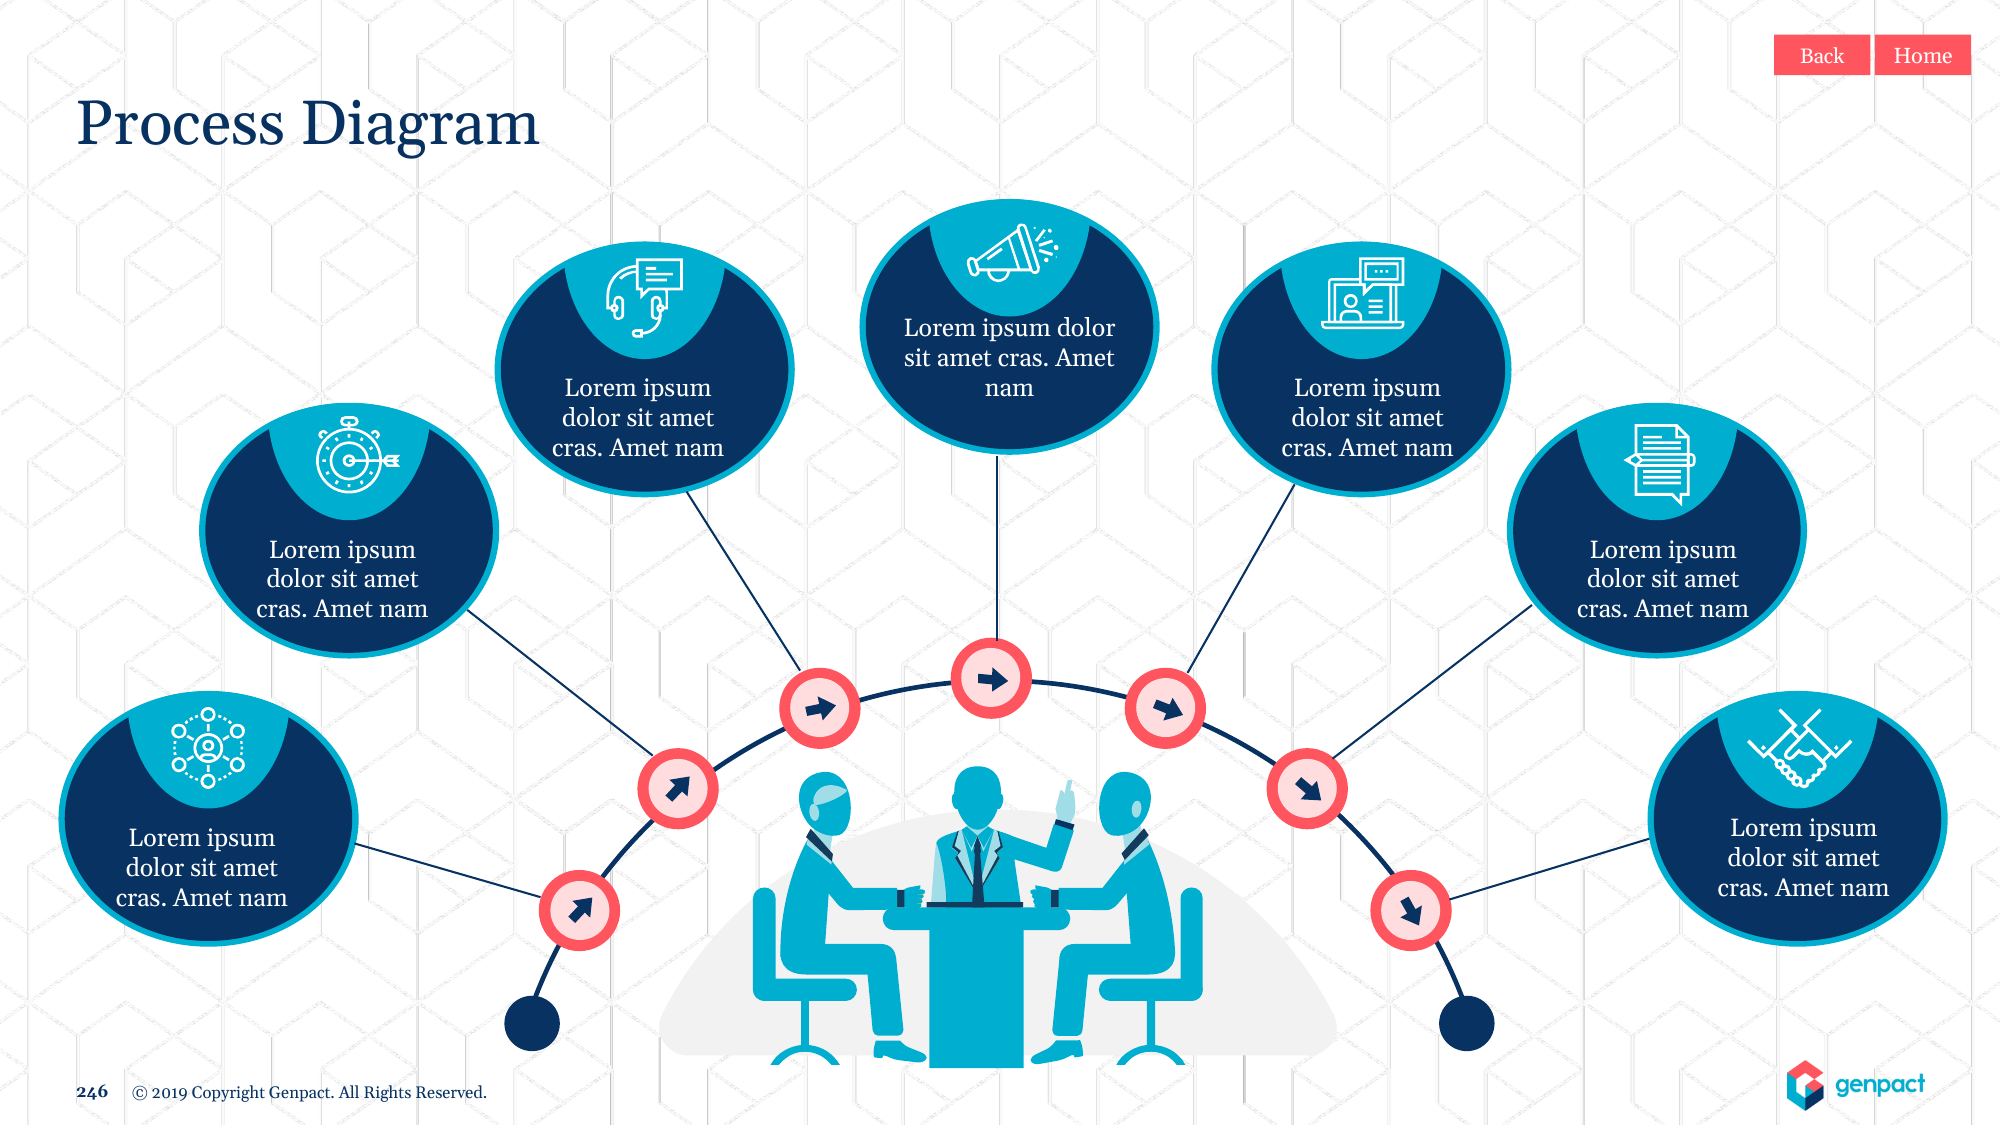

Back
Home
# Process Diagram

Lorem ipsum dolor sit amet cras. Amet nam
Lorem ipsum dolor sit amet cras. Amet nam
Lorem ipsum dolor sit amet cras. Amet nam

Lorem ipsum dolor sit amet cras. Amet nam
Lorem ipsum dolor sit amet cras. Amet nam

Lorem ipsum dolor sit amet cras. Amet nam

Lorem ipsum dolor sit amet cras. Amet nam